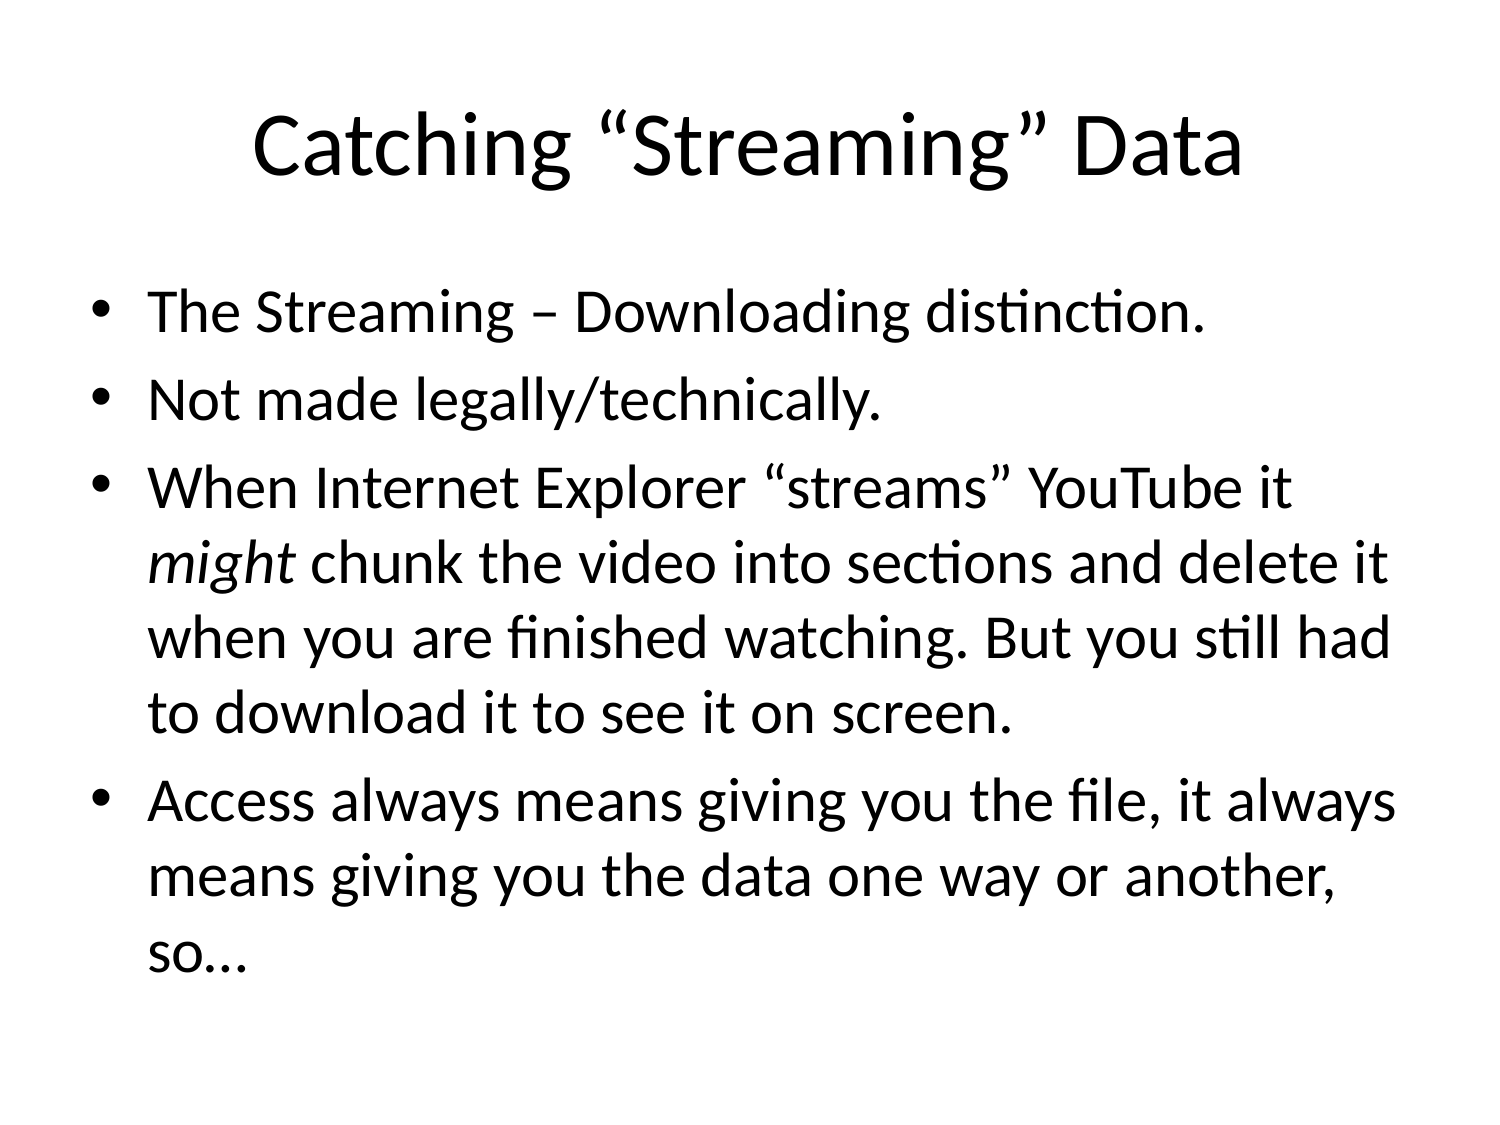

# Catching “Streaming” Data
The Streaming – Downloading distinction.
Not made legally/technically.
When Internet Explorer “streams” YouTube it might chunk the video into sections and delete it when you are finished watching. But you still had to download it to see it on screen.
Access always means giving you the file, it always means giving you the data one way or another, so…